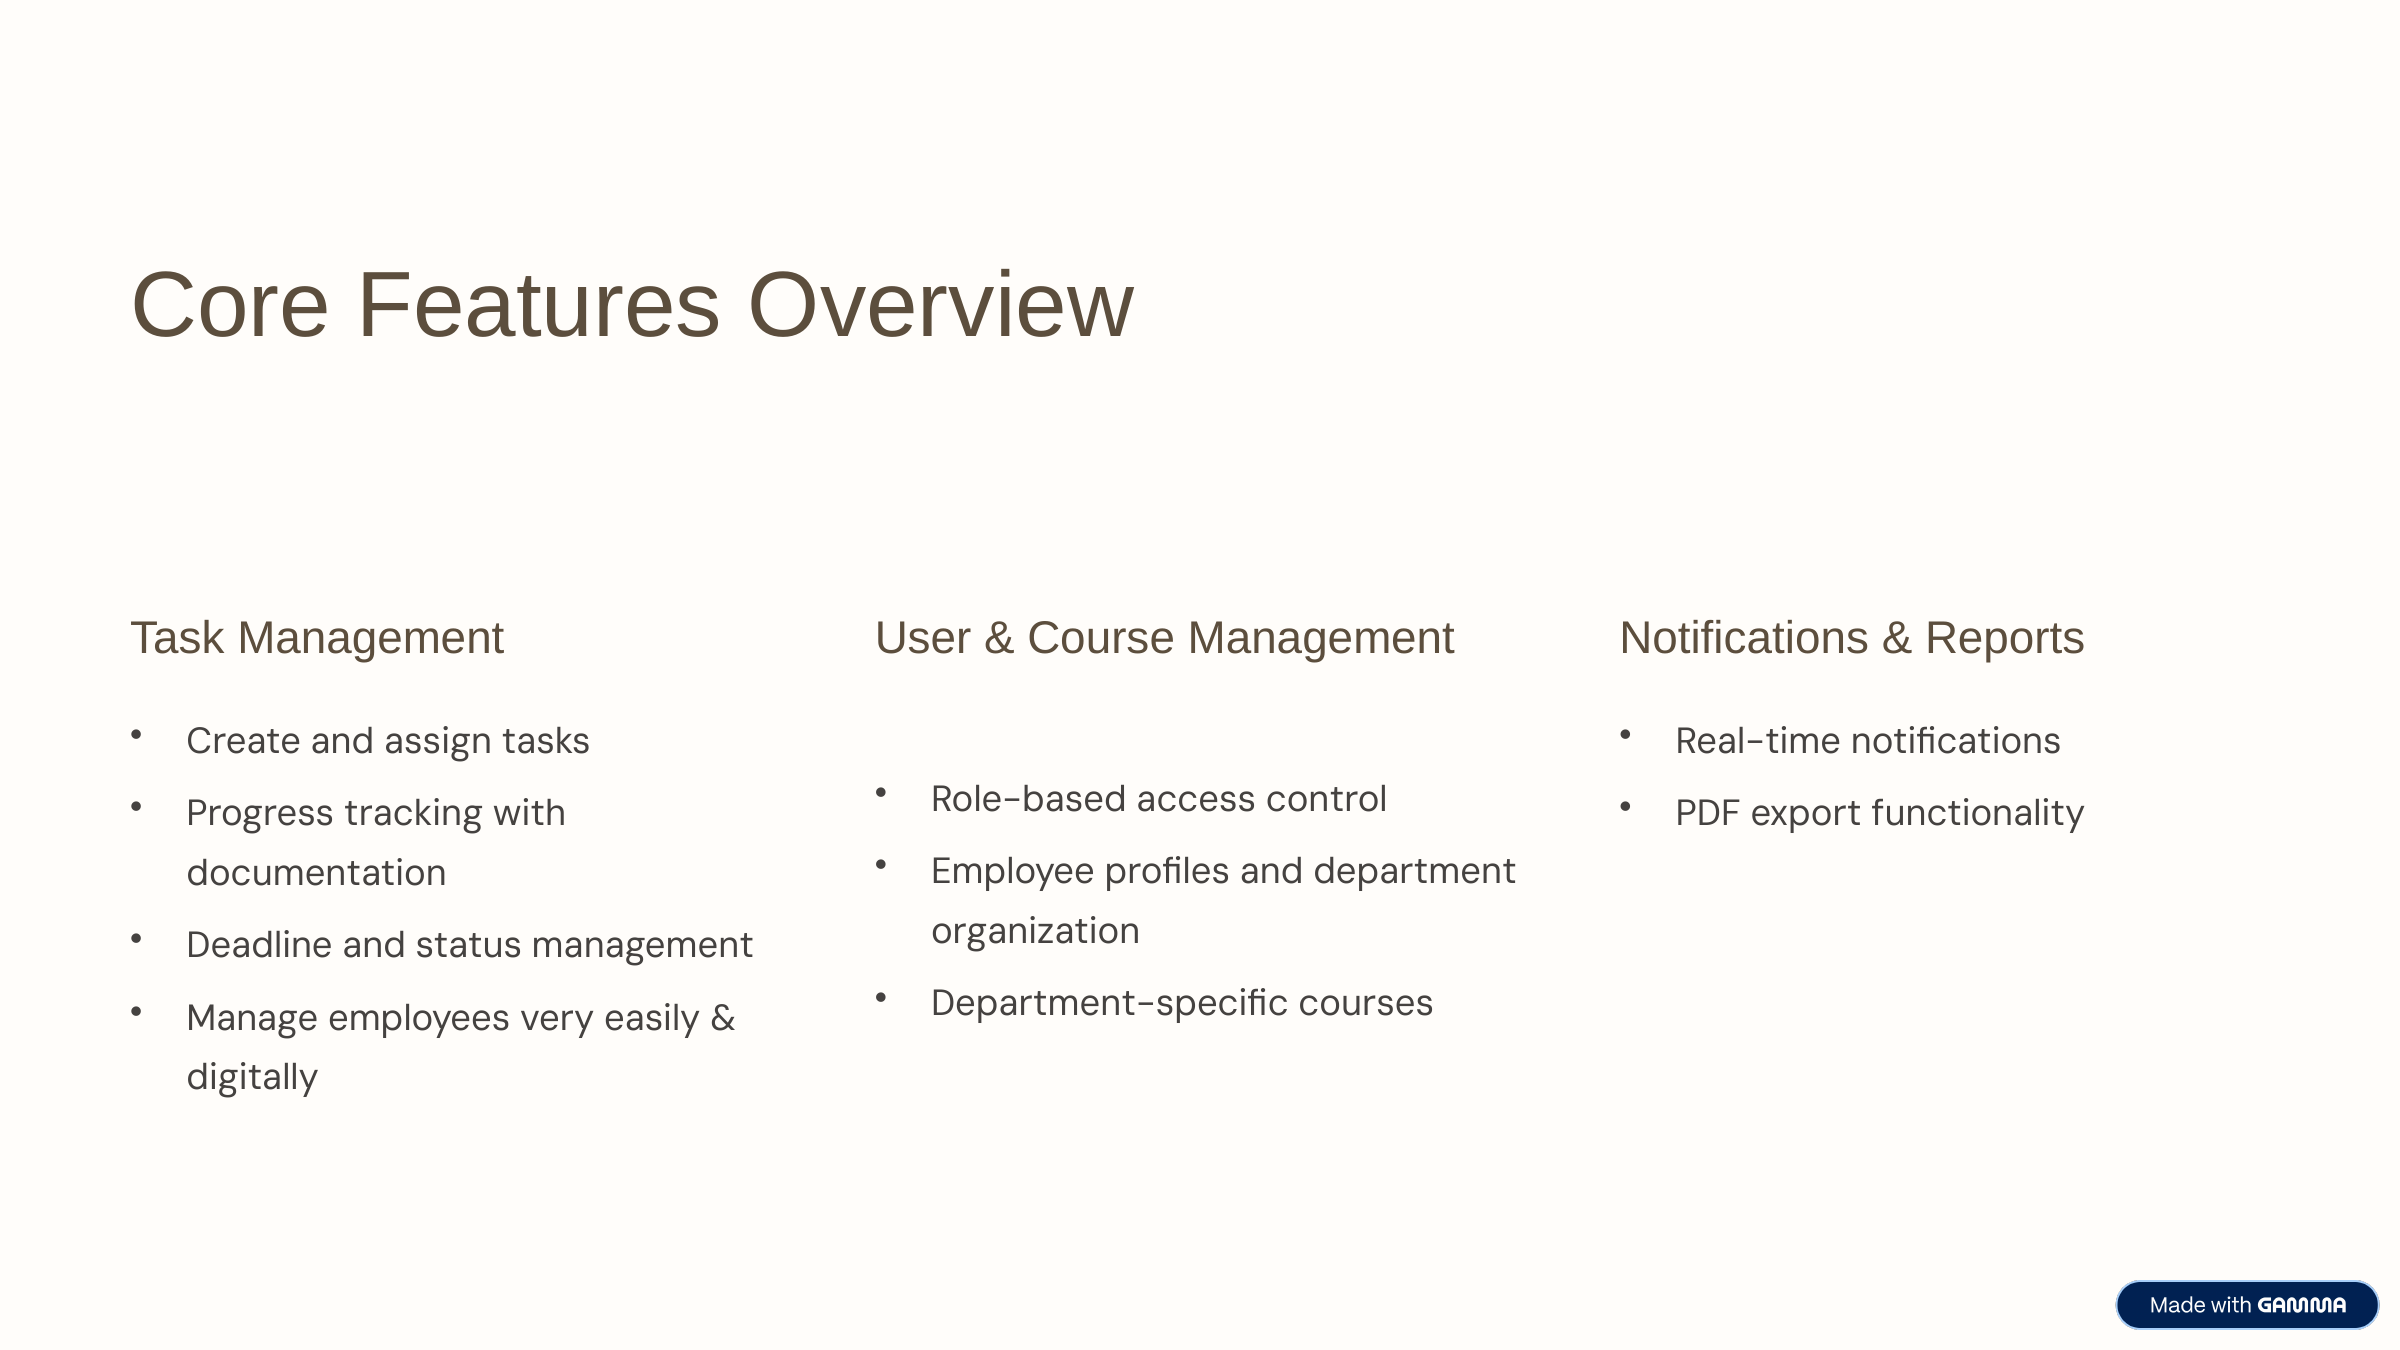

Core Features Overview
Task Management
User & Course Management
Notifications & Reports
Create and assign tasks
Real-time notifications
Role-based access control
Progress tracking with documentation
PDF export functionality
Employee profiles and department organization
Deadline and status management
Department-specific courses
Manage employees very easily & digitally